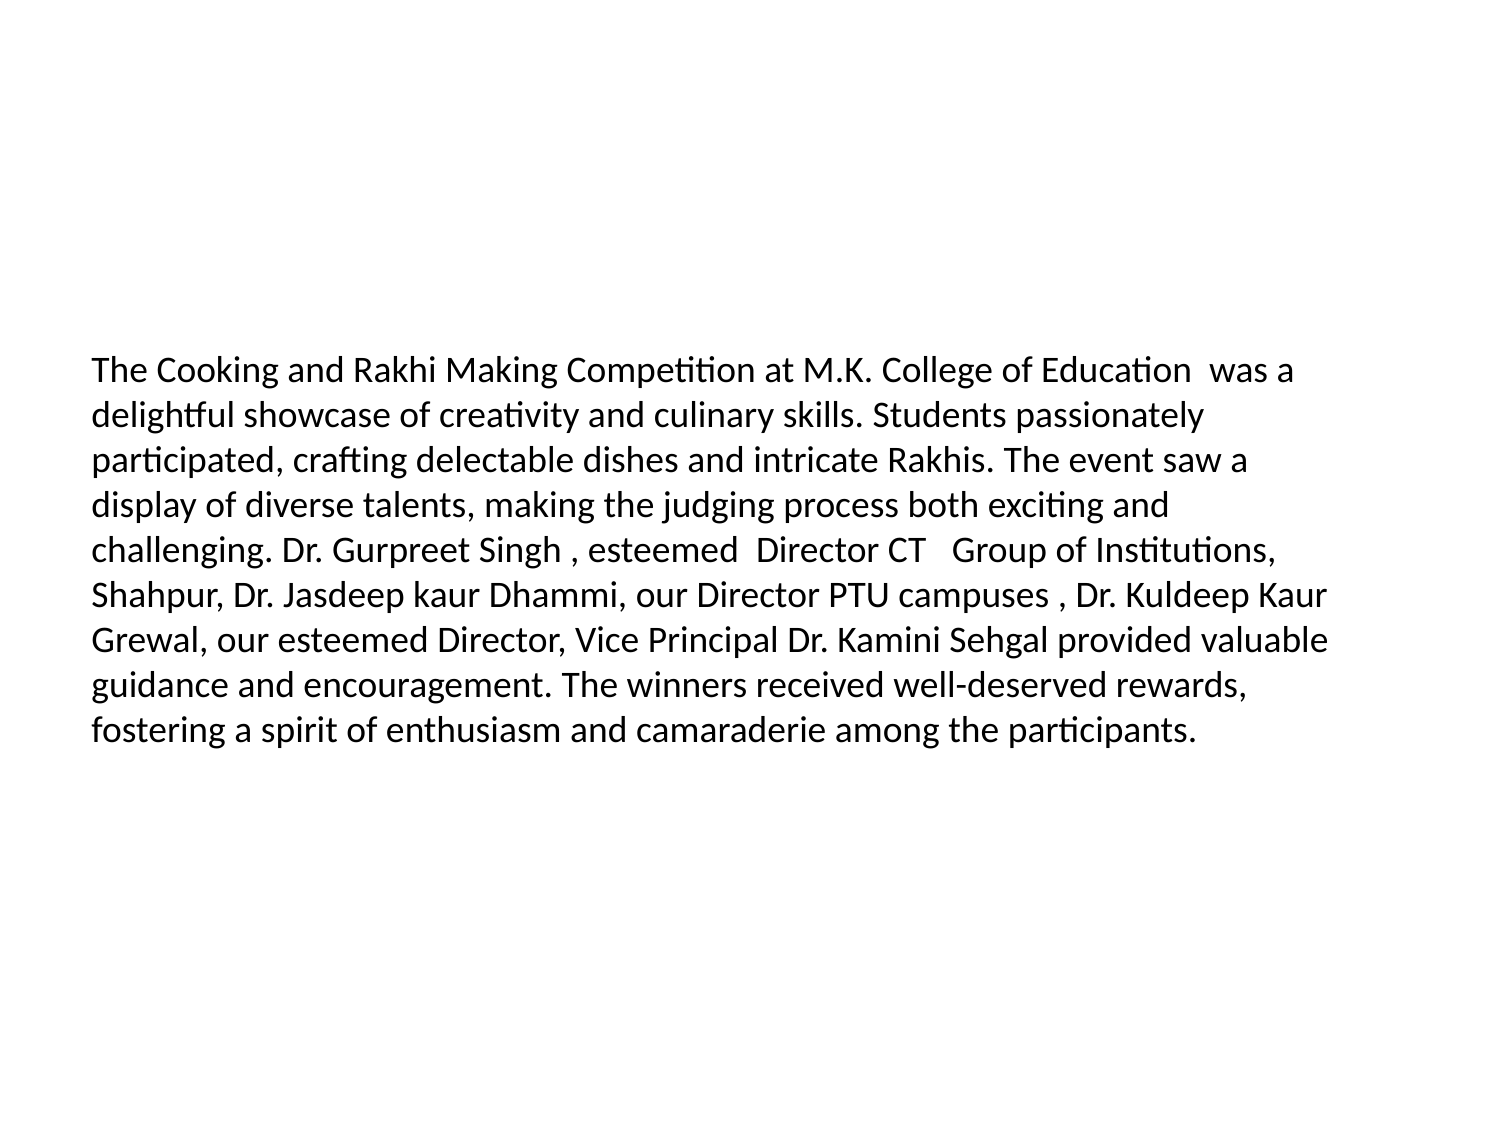

#
The Cooking and Rakhi Making Competition at M.K. College of Education  was a delightful showcase of creativity and culinary skills. Students passionately participated, crafting delectable dishes and intricate Rakhis. The event saw a display of diverse talents, making the judging process both exciting and challenging. Dr. Gurpreet Singh , esteemed  Director CT   Group of Institutions, Shahpur, Dr. Jasdeep kaur Dhammi, our Director PTU campuses , Dr. Kuldeep Kaur Grewal, our esteemed Director, Vice Principal Dr. Kamini Sehgal provided valuable guidance and encouragement. The winners received well-deserved rewards, fostering a spirit of enthusiasm and camaraderie among the participants.